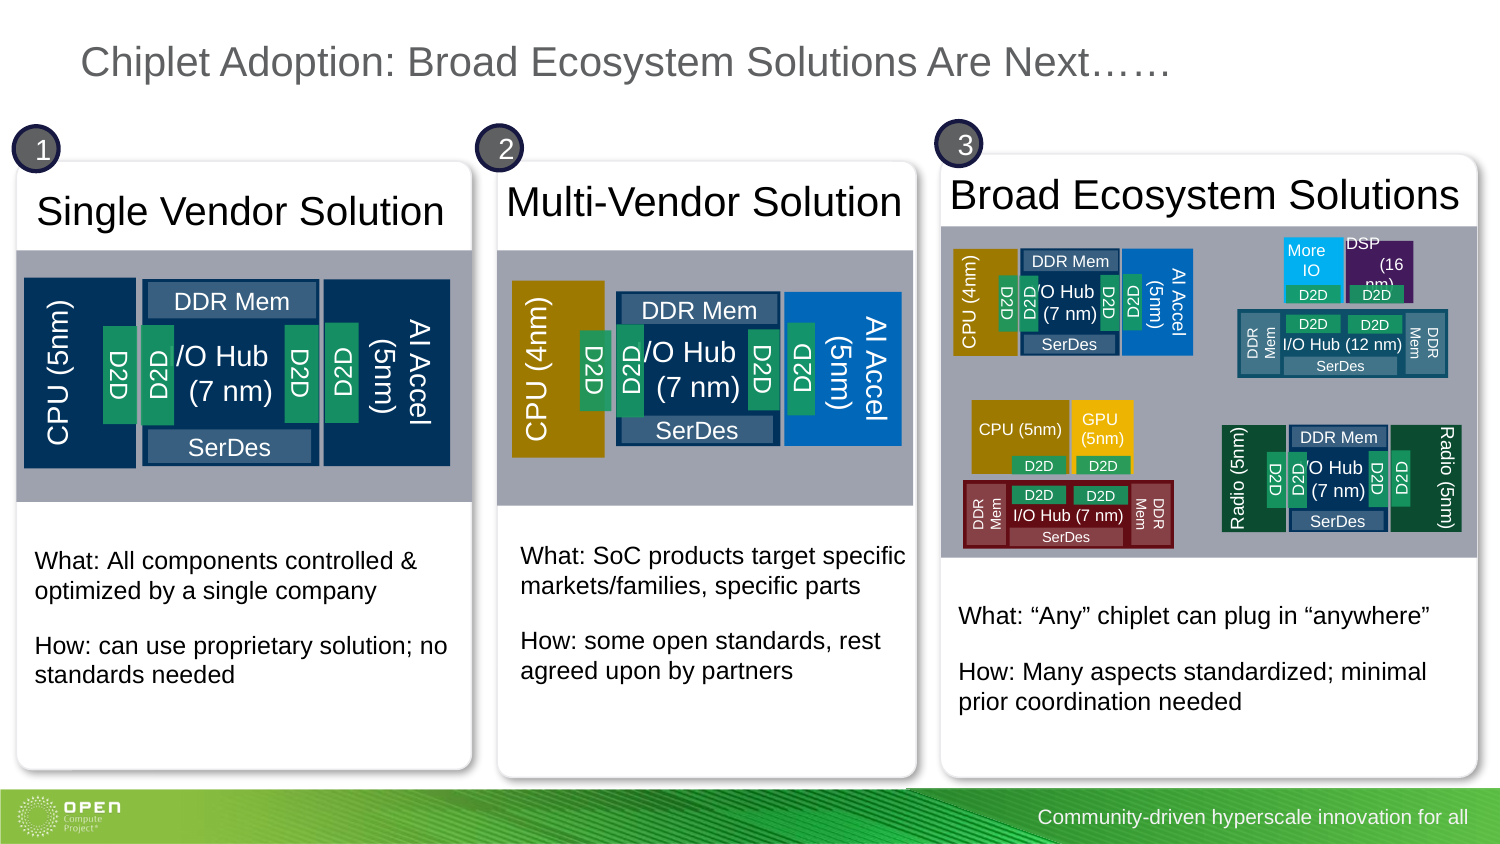

# Chiplet Adoption: Broad Ecosystem Solutions Are Next……
3
2
1

Broad Ecosystem Solutions

More    IO

DSP             (16 nm)

D2D
D2D
I/O Hub (12 nm)
D2D
D2D
DDR Mem
DDR Mem
SerDes
I/O Hub
(7 nm)
DDR Mem
AI Accel
 (5nm)

CPU (4nm)

D2D
D2D
D2D
D2D
SerDes
CPU (5nm)

GPU  (5nm)

D2D
D2D
I/O Hub (7 nm)
D2D
D2D
DDR Mem
DDR Mem
SerDes
I/O Hub
(7 nm)
DDR Mem
Radio (5nm)

Radio (5nm)

D2D
D2D
D2D
D2D
SerDes
What: “Any” chiplet can plug in “anywhere”
How: Many aspects standardized; minimal prior coordination needed

Multi-Vendor Solution

I/O Hub
(7 nm)
DDR Mem
AI Accel
 (5nm)

CPU (4nm)

D2D
D2D
D2D
D2D
SerDes
What: SoC products target specific markets/families, specific parts
How: some open standards, rest agreed upon by partners

Single Vendor Solution

I/O Hub
(7 nm)
DDR Mem
AI Accel
 (5nm)

CPU (5nm)

D2D
D2D
D2D
D2D
SerDes
What: All components controlled & optimized by a single company
How: can use proprietary solution; no standards needed